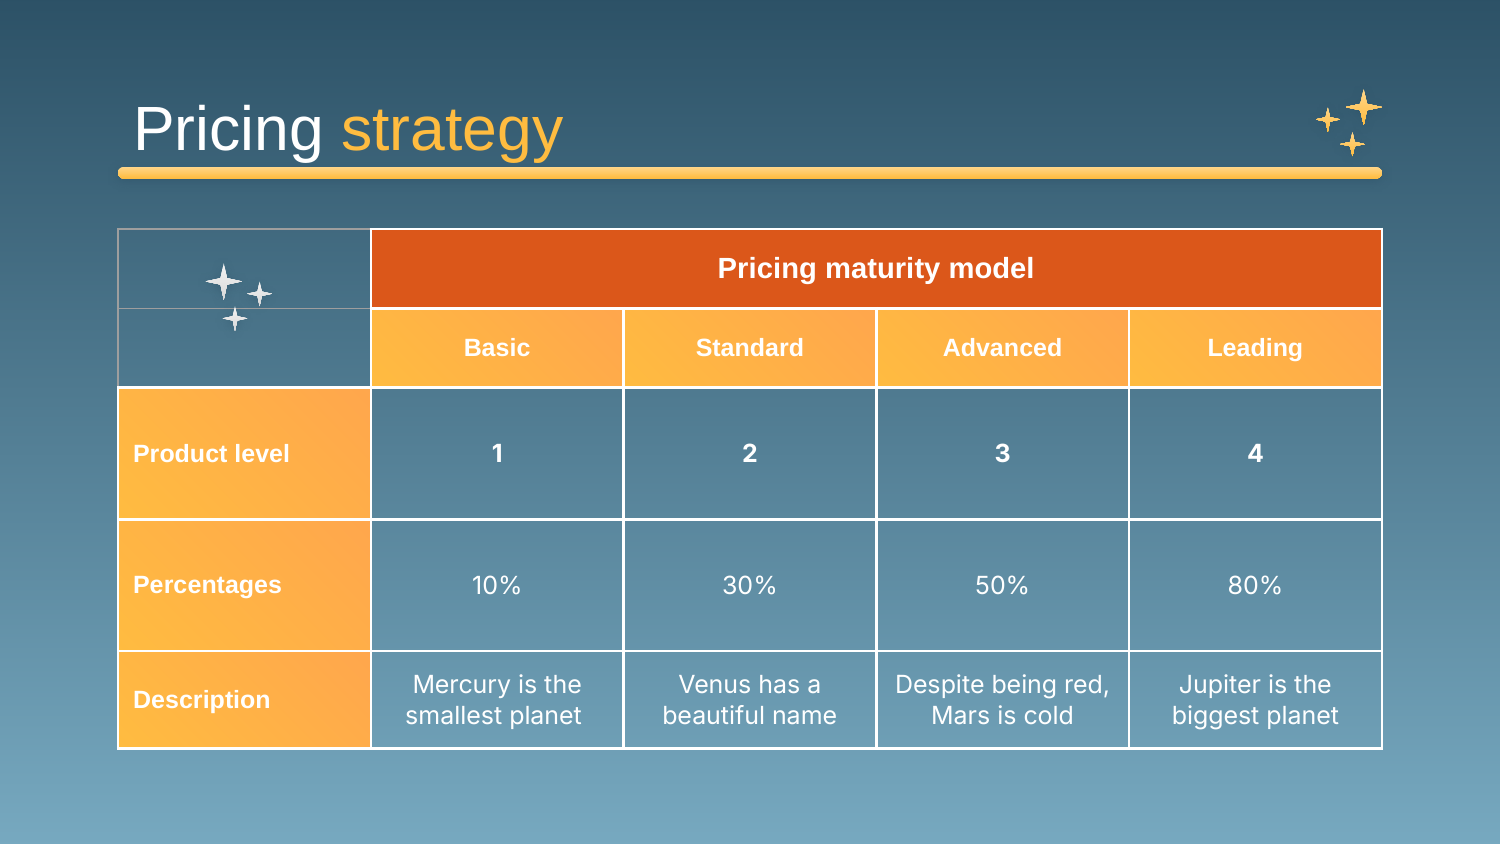

# Pricing strategy
|  | Pricing maturity model |  |  |  |
| --- | --- | --- | --- | --- |
|  | Basic | Standard | Advanced | Leading |
| Product level | 1 | 2 | 3 | 4 |
| Percentages | 10% | 30% | 50% | 80% |
| Description | Mercury is the smallest planet | Venus has a beautiful name | Despite being red, Mars is cold | Jupiter is the biggest planet |